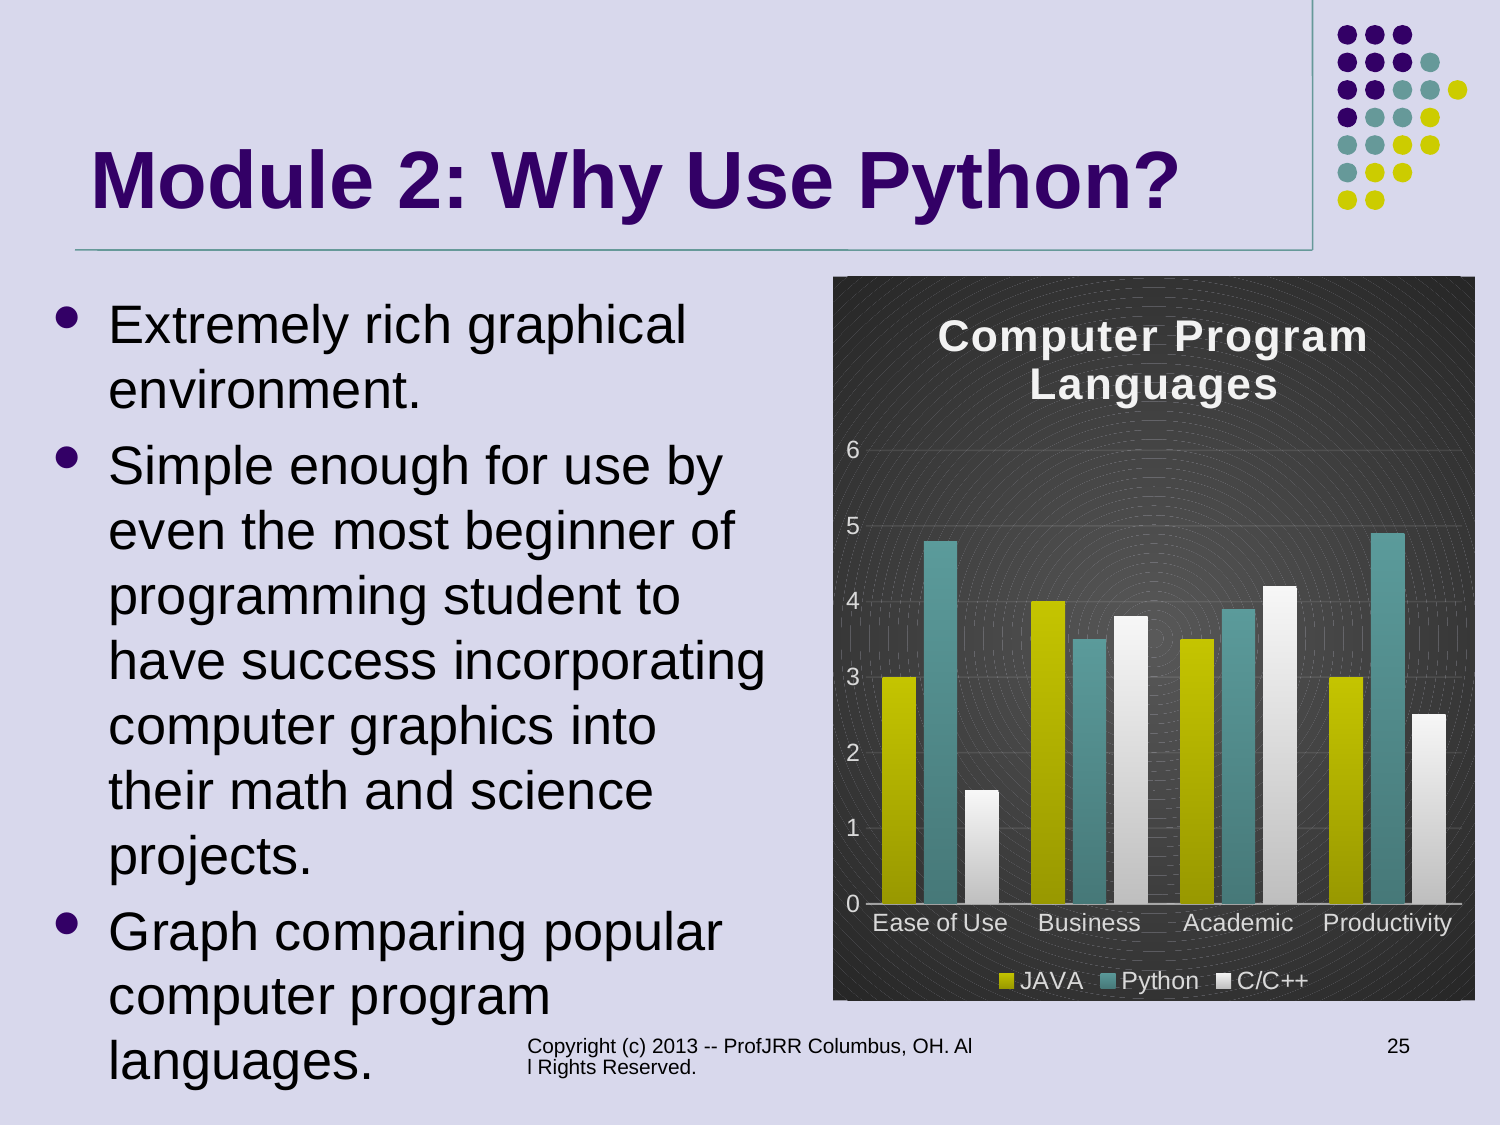

# Module 2: Why Use Python?

### Chart: Computer Program Languages

| Category | JAVA | Python | C/C++ |
|---|---|---|---|
| Ease of Use | 3.0 | 4.8 | 1.5 |
| Business | 4.0 | 3.5 | 3.8 |
| Academic | 3.5 | 3.9 | 4.2 |
| Productivity | 3.0 | 4.9 | 2.5 |
Extremely rich graphical environment.
Simple enough for use by even the most beginner of programming student to have success incorporating computer graphics into their math and science projects.
Graph comparing popular computer program languages.
Copyright (c) 2013 -- ProfJRR Columbus, OH. All Rights Reserved.
25